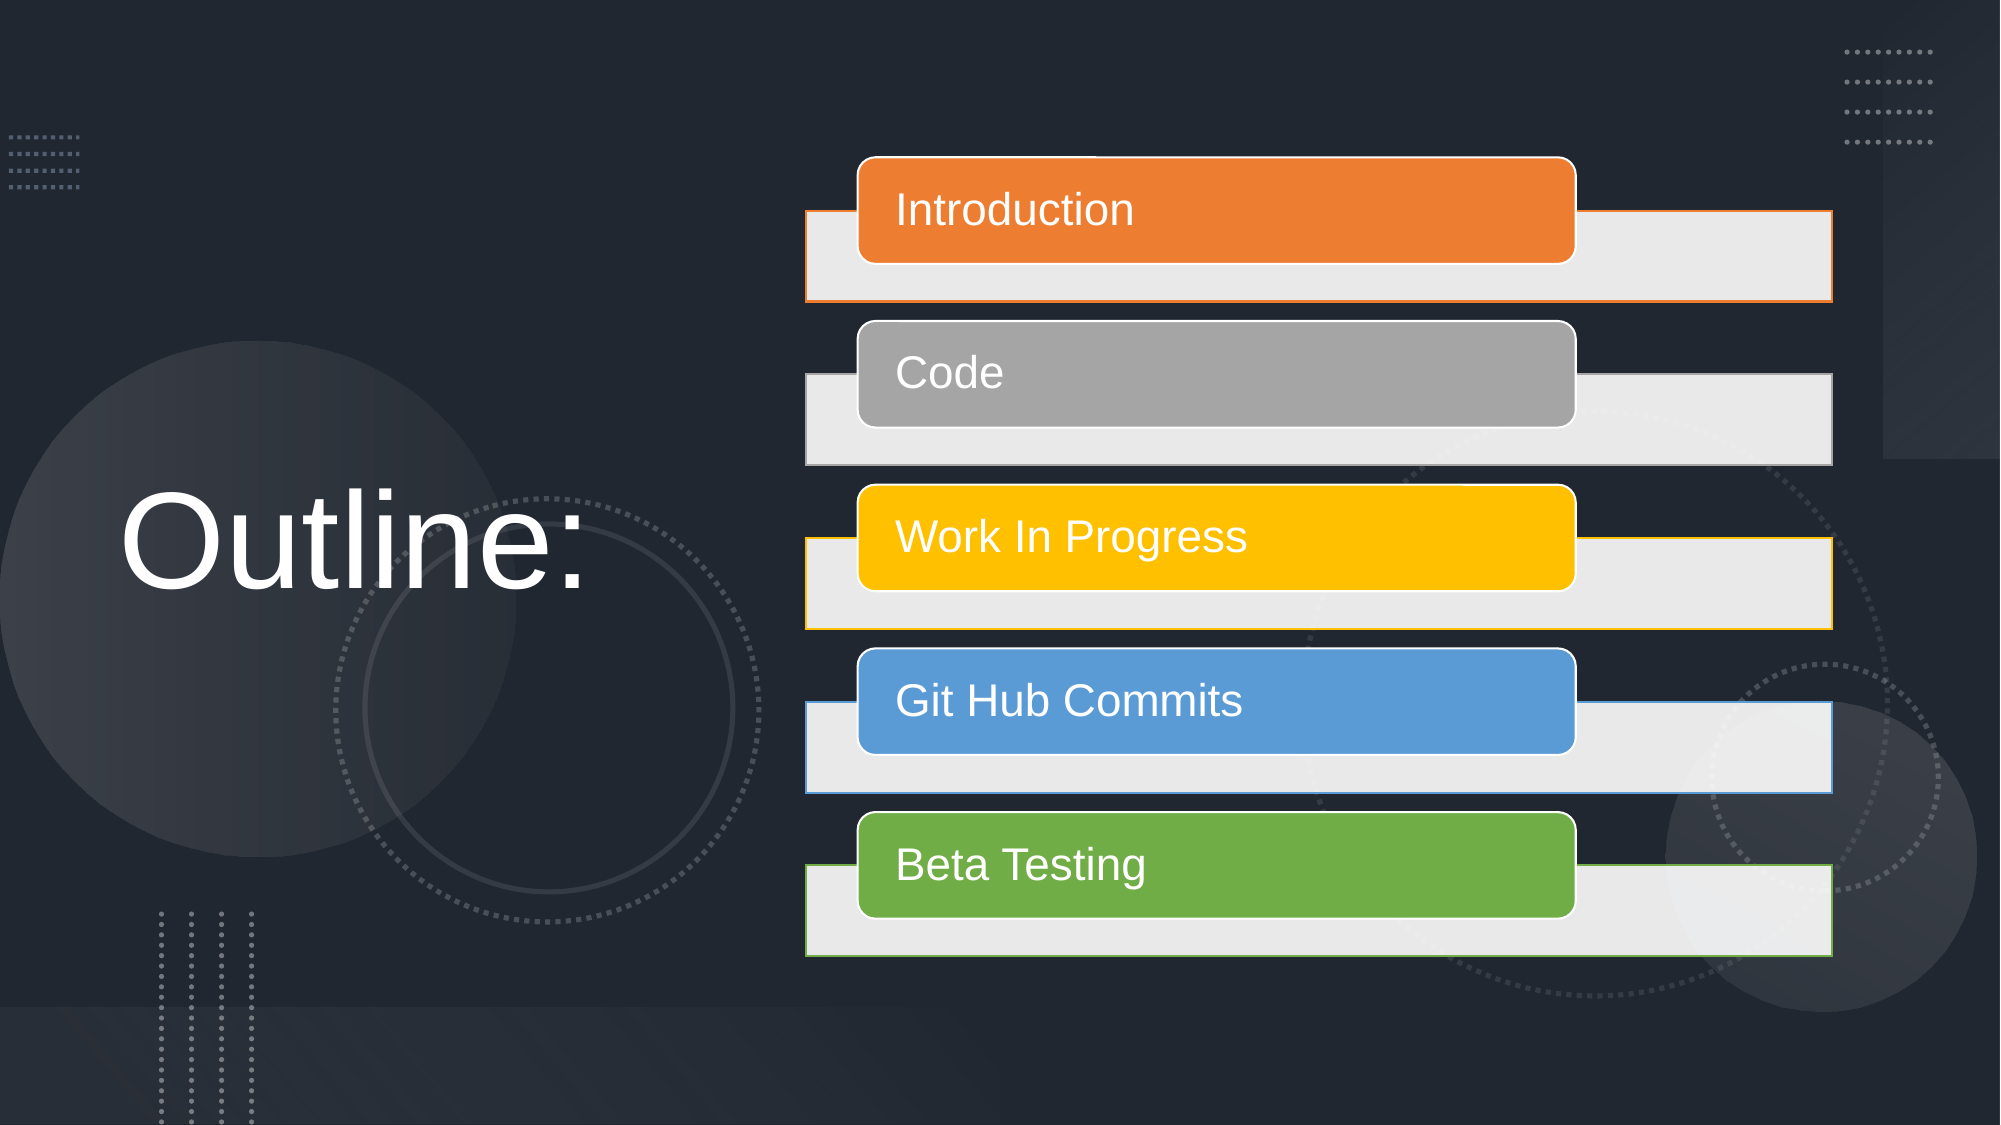

# Outline:
Introduction
Code
Work In Progress
Git Hub Commits
Beta Testing